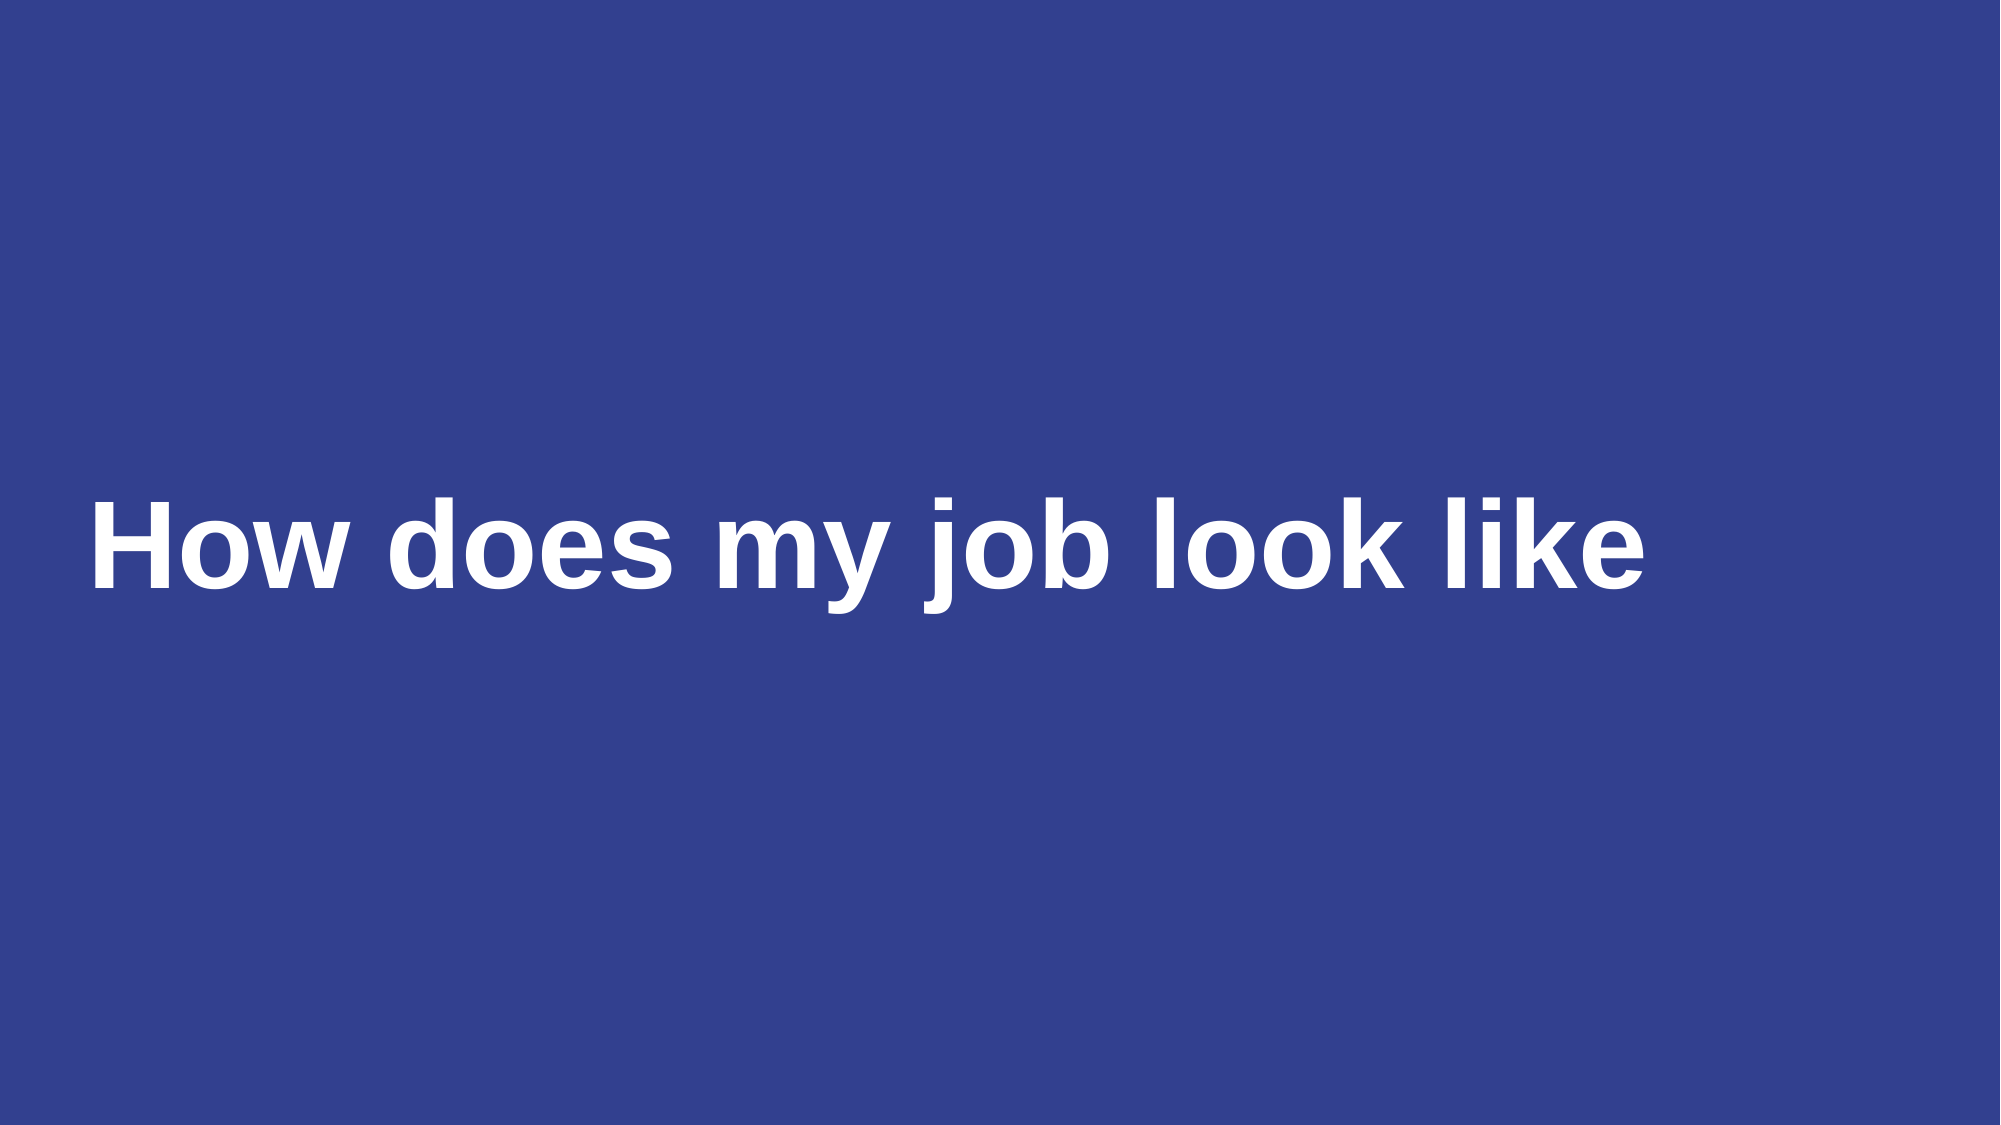

# Data Visualization challenges

How does my job look like